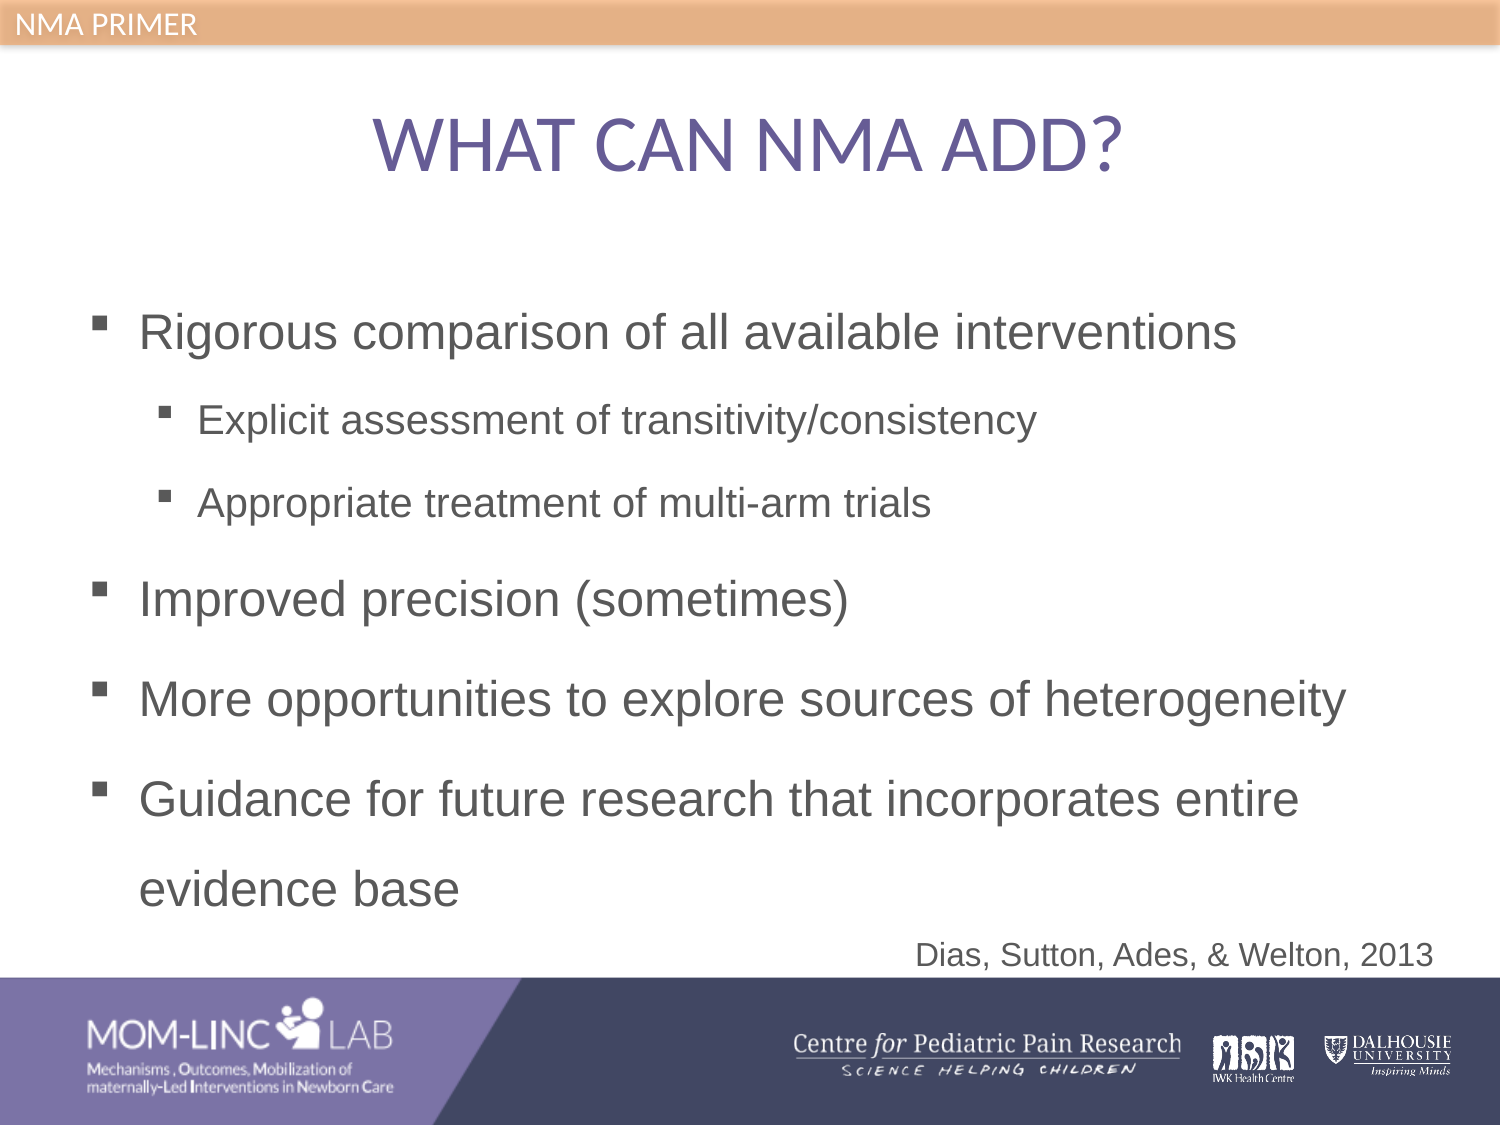

NMA PRIMER
# WHAT CAN NMA ADD?
Rigorous comparison of all available interventions
Explicit assessment of transitivity/consistency
Appropriate treatment of multi-arm trials
Improved precision (sometimes)
More opportunities to explore sources of heterogeneity
Guidance for future research that incorporates entire evidence base
Dias, Sutton, Ades, & Welton, 2013